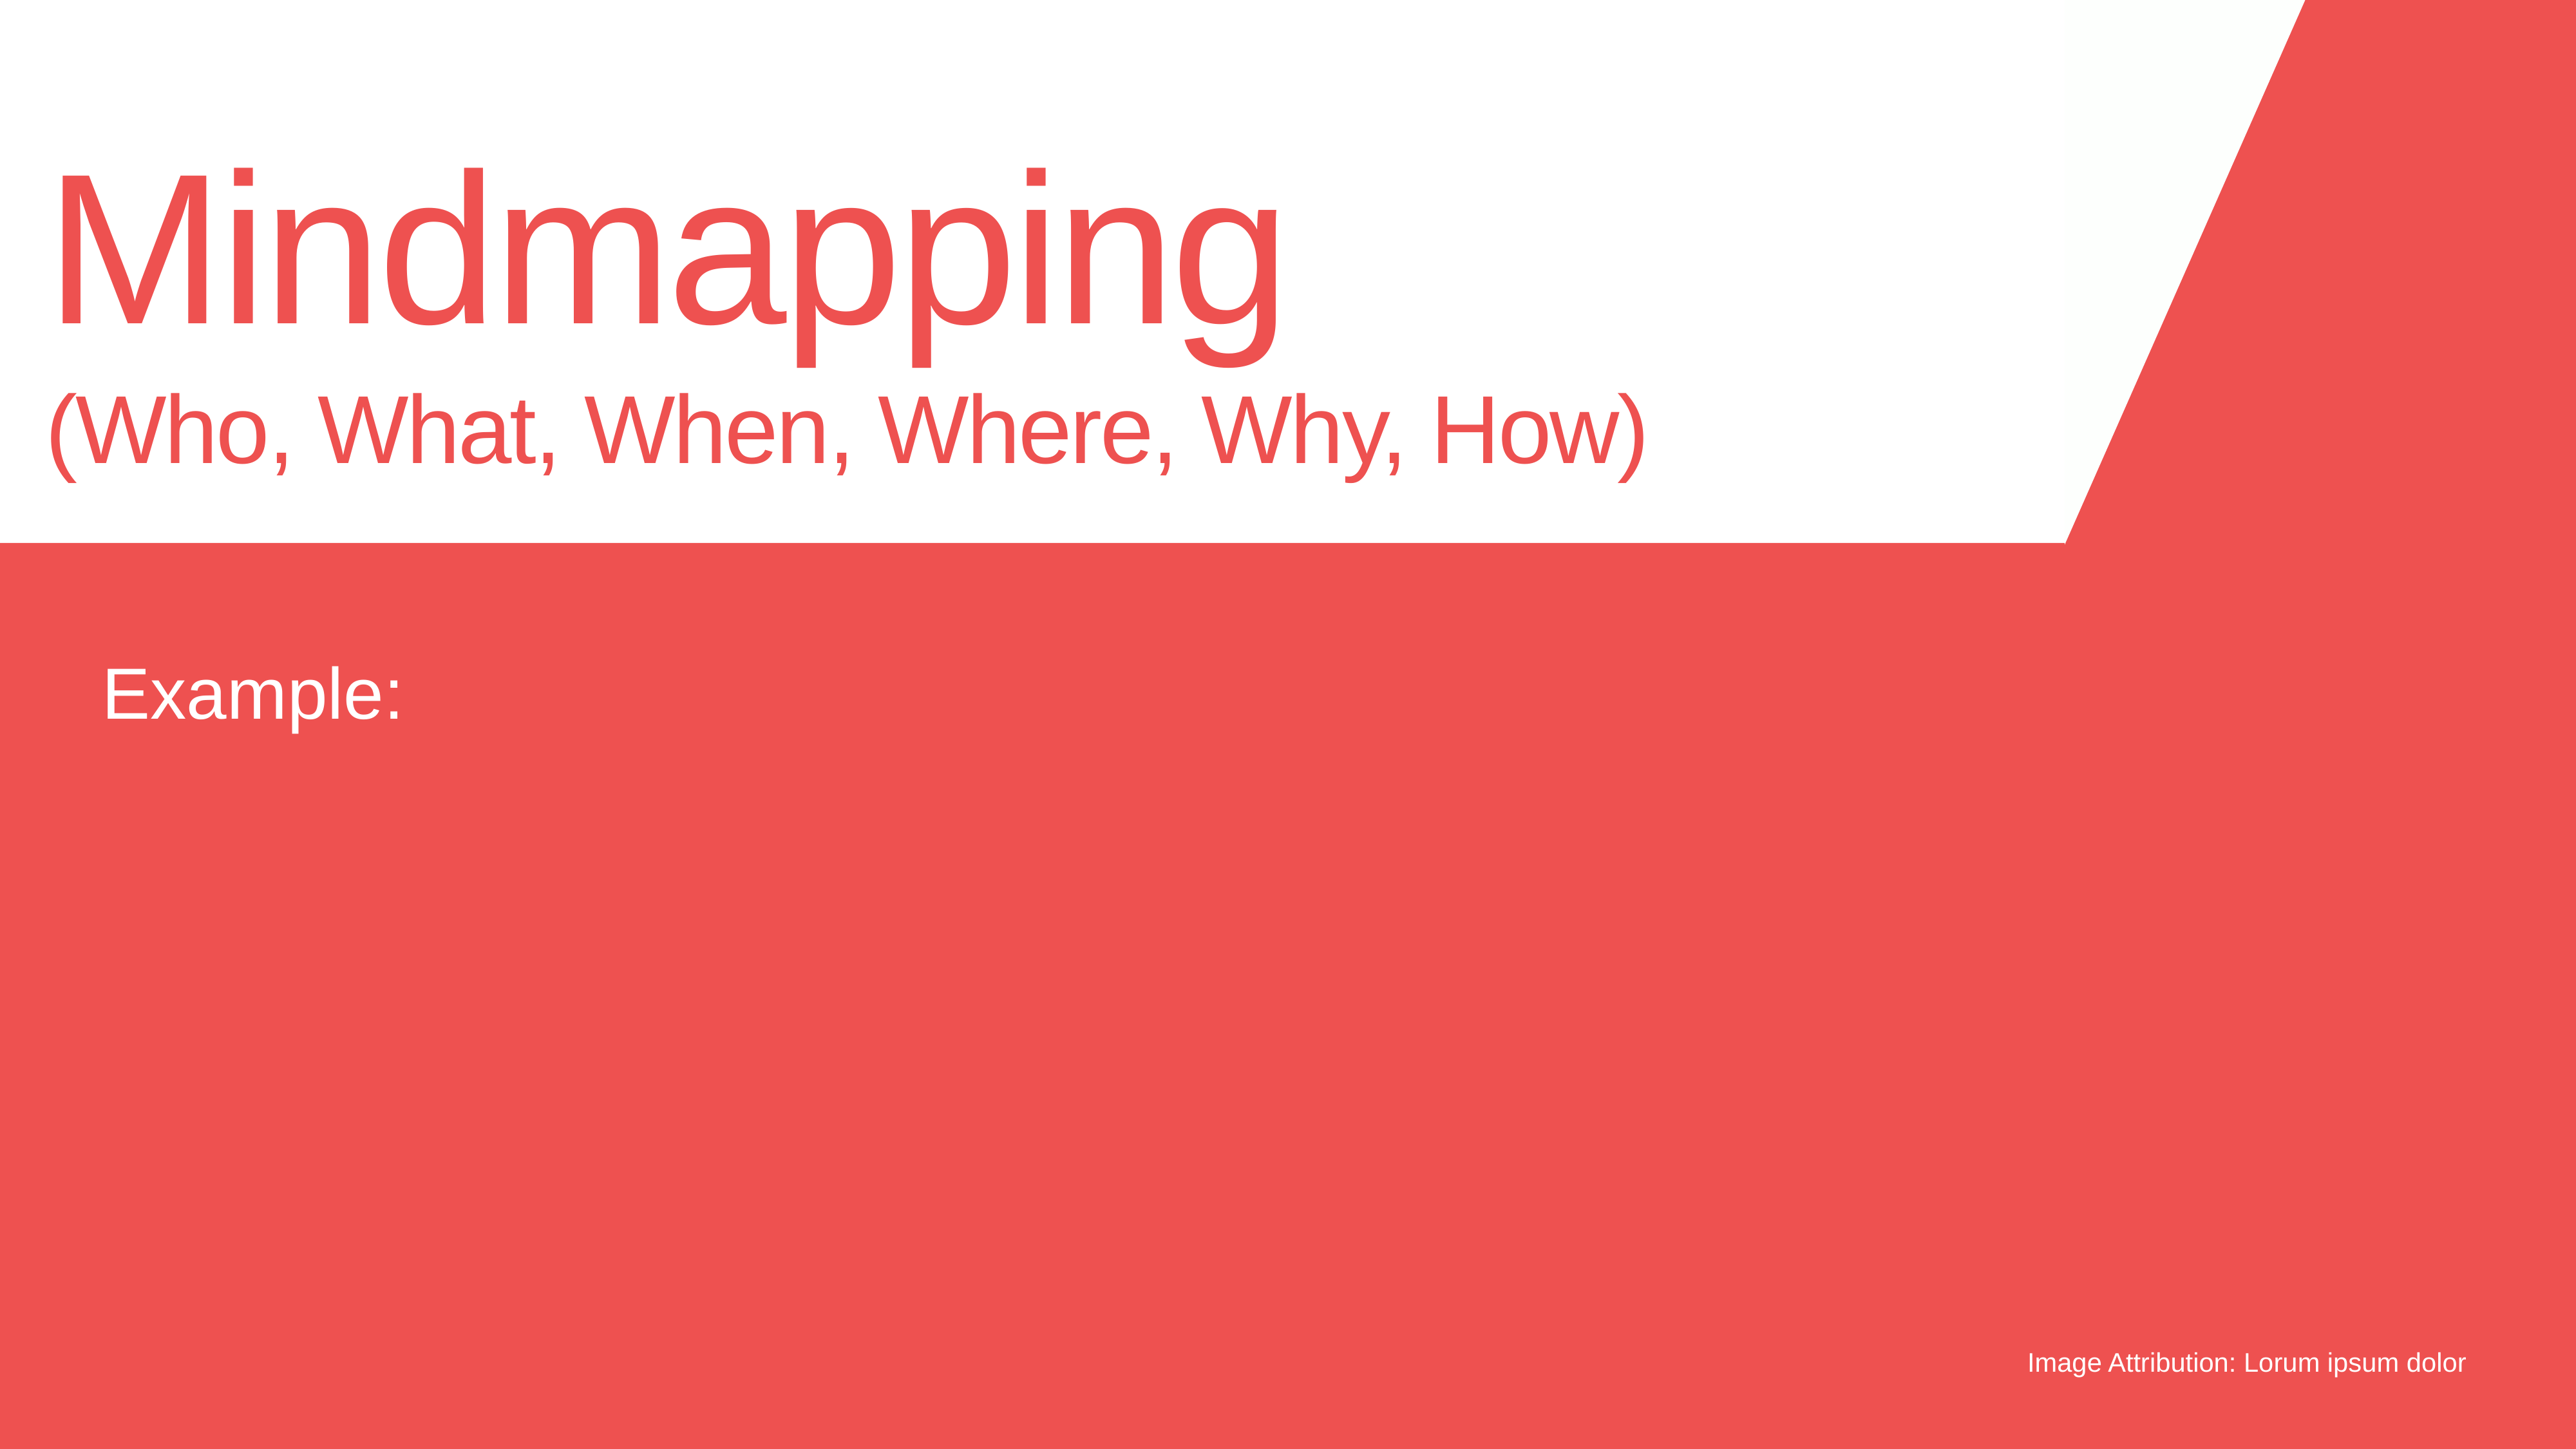

Mindmapping
(Who, What, When, Where, Why, How)

Image Attribution: Lorum ipsum dolor
Example: